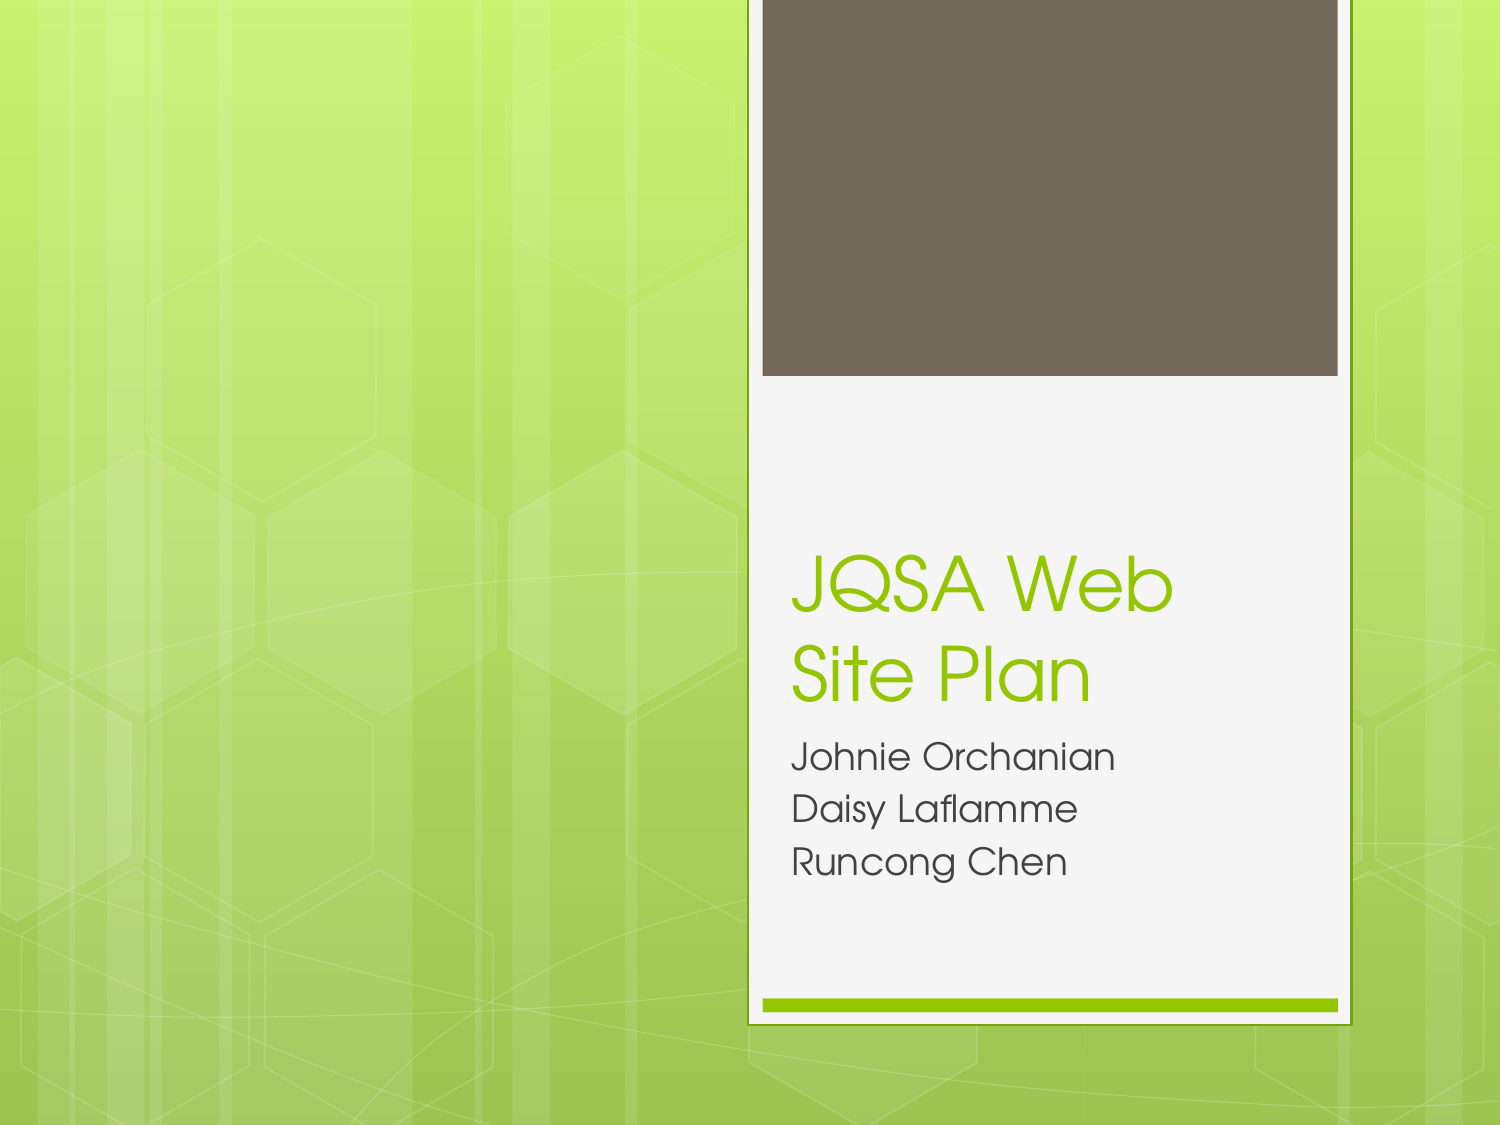

# JQSA Web Site Plan
Johnie Orchanian
Daisy Laflamme
Runcong Chen